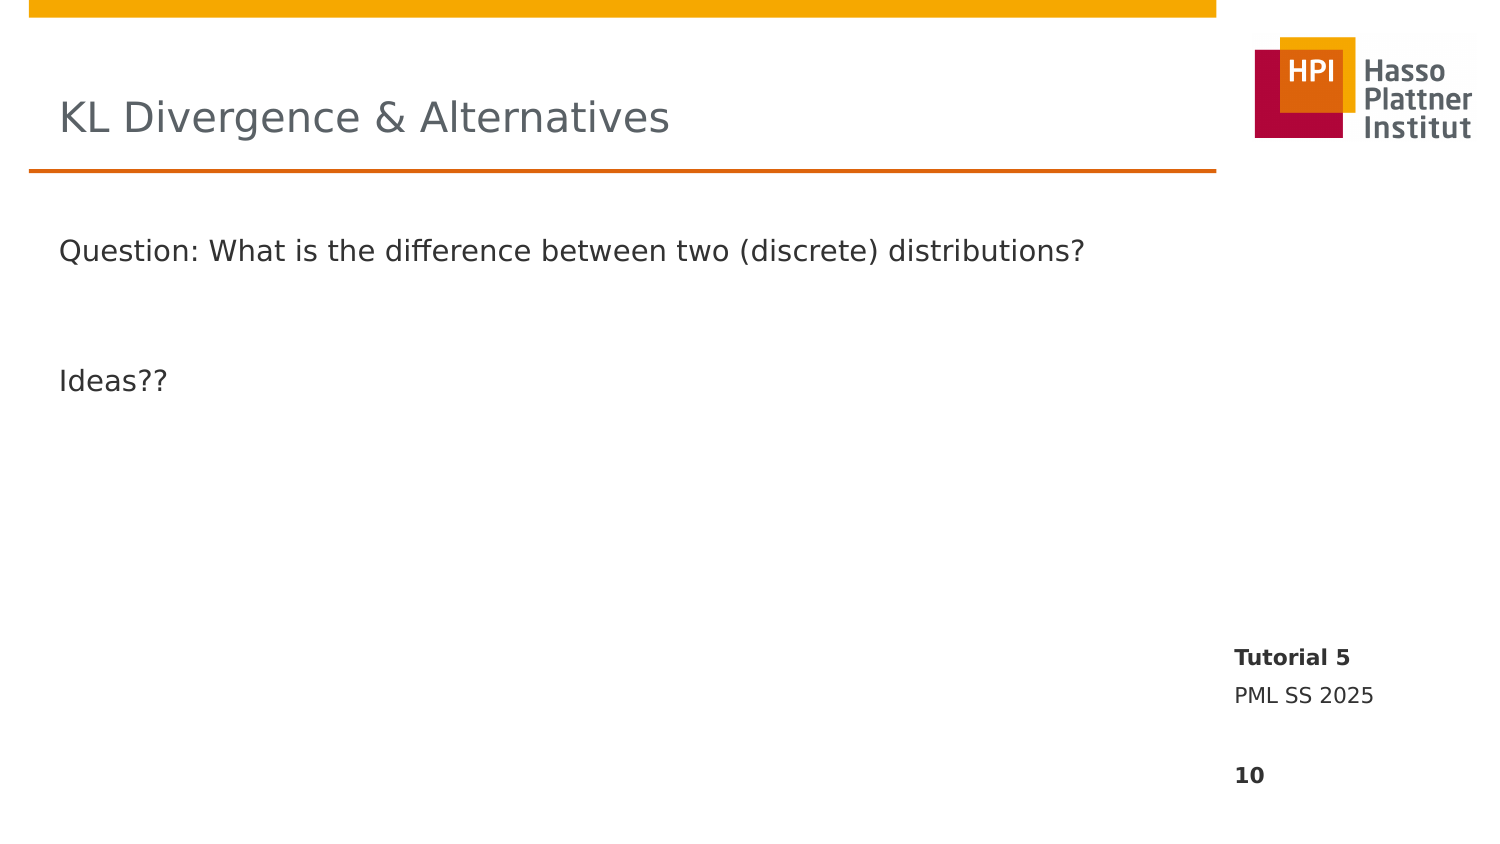

# KL Divergence & Alternatives
Question: What is the difference between two (discrete) distributions?

Ideas??

Tutorial 5
PML SS 2025
10